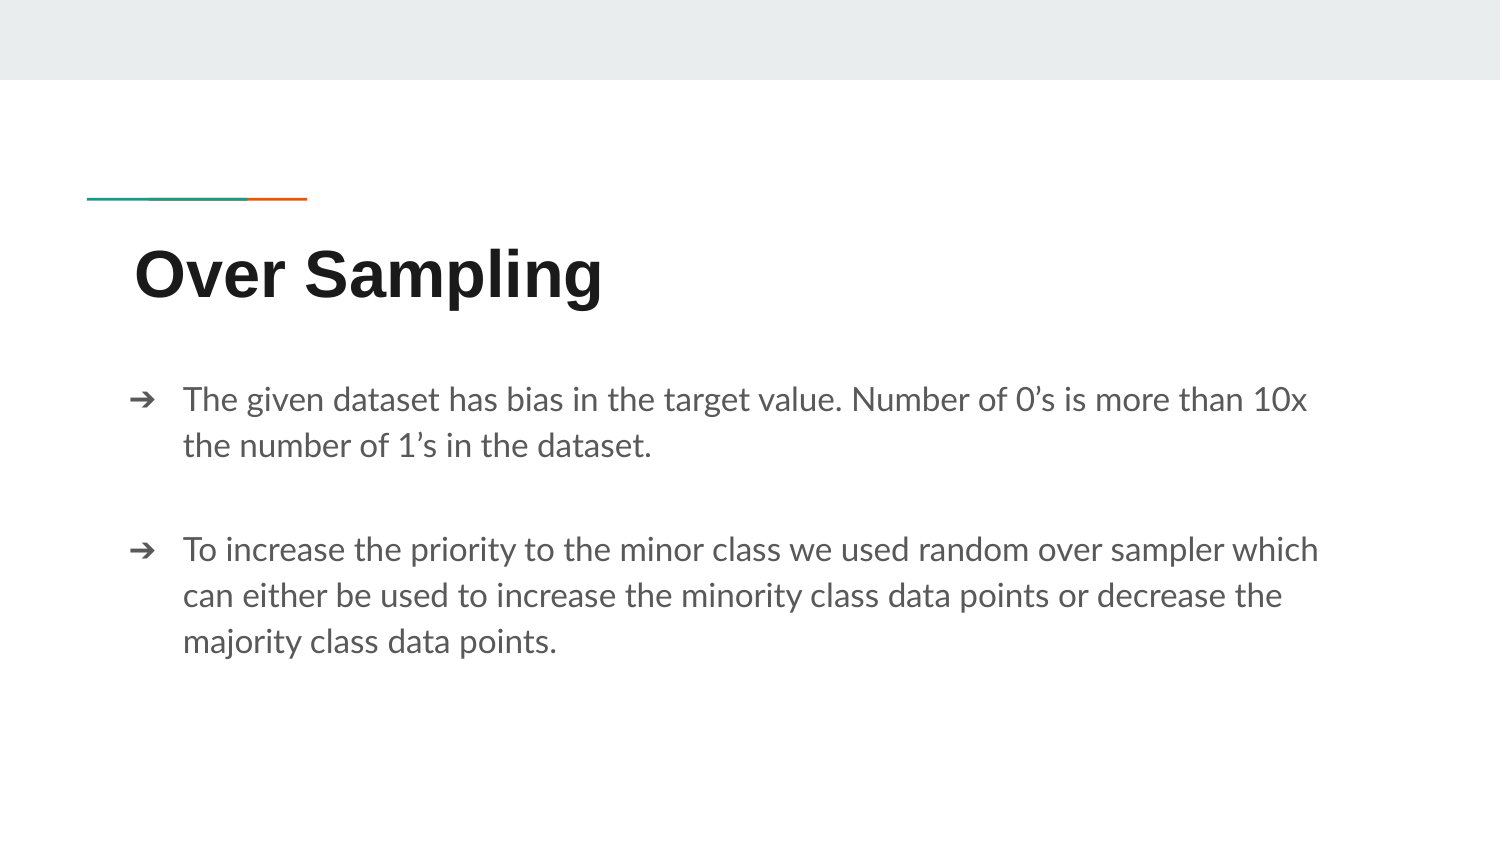

# Over Sampling

The given dataset has bias in the target value. Number of 0’s is more than 10x the number of 1’s in the dataset.

To increase the priority to the minor class we used random over sampler which  can either be used to increase the minority class data points or decrease the majority class data points.